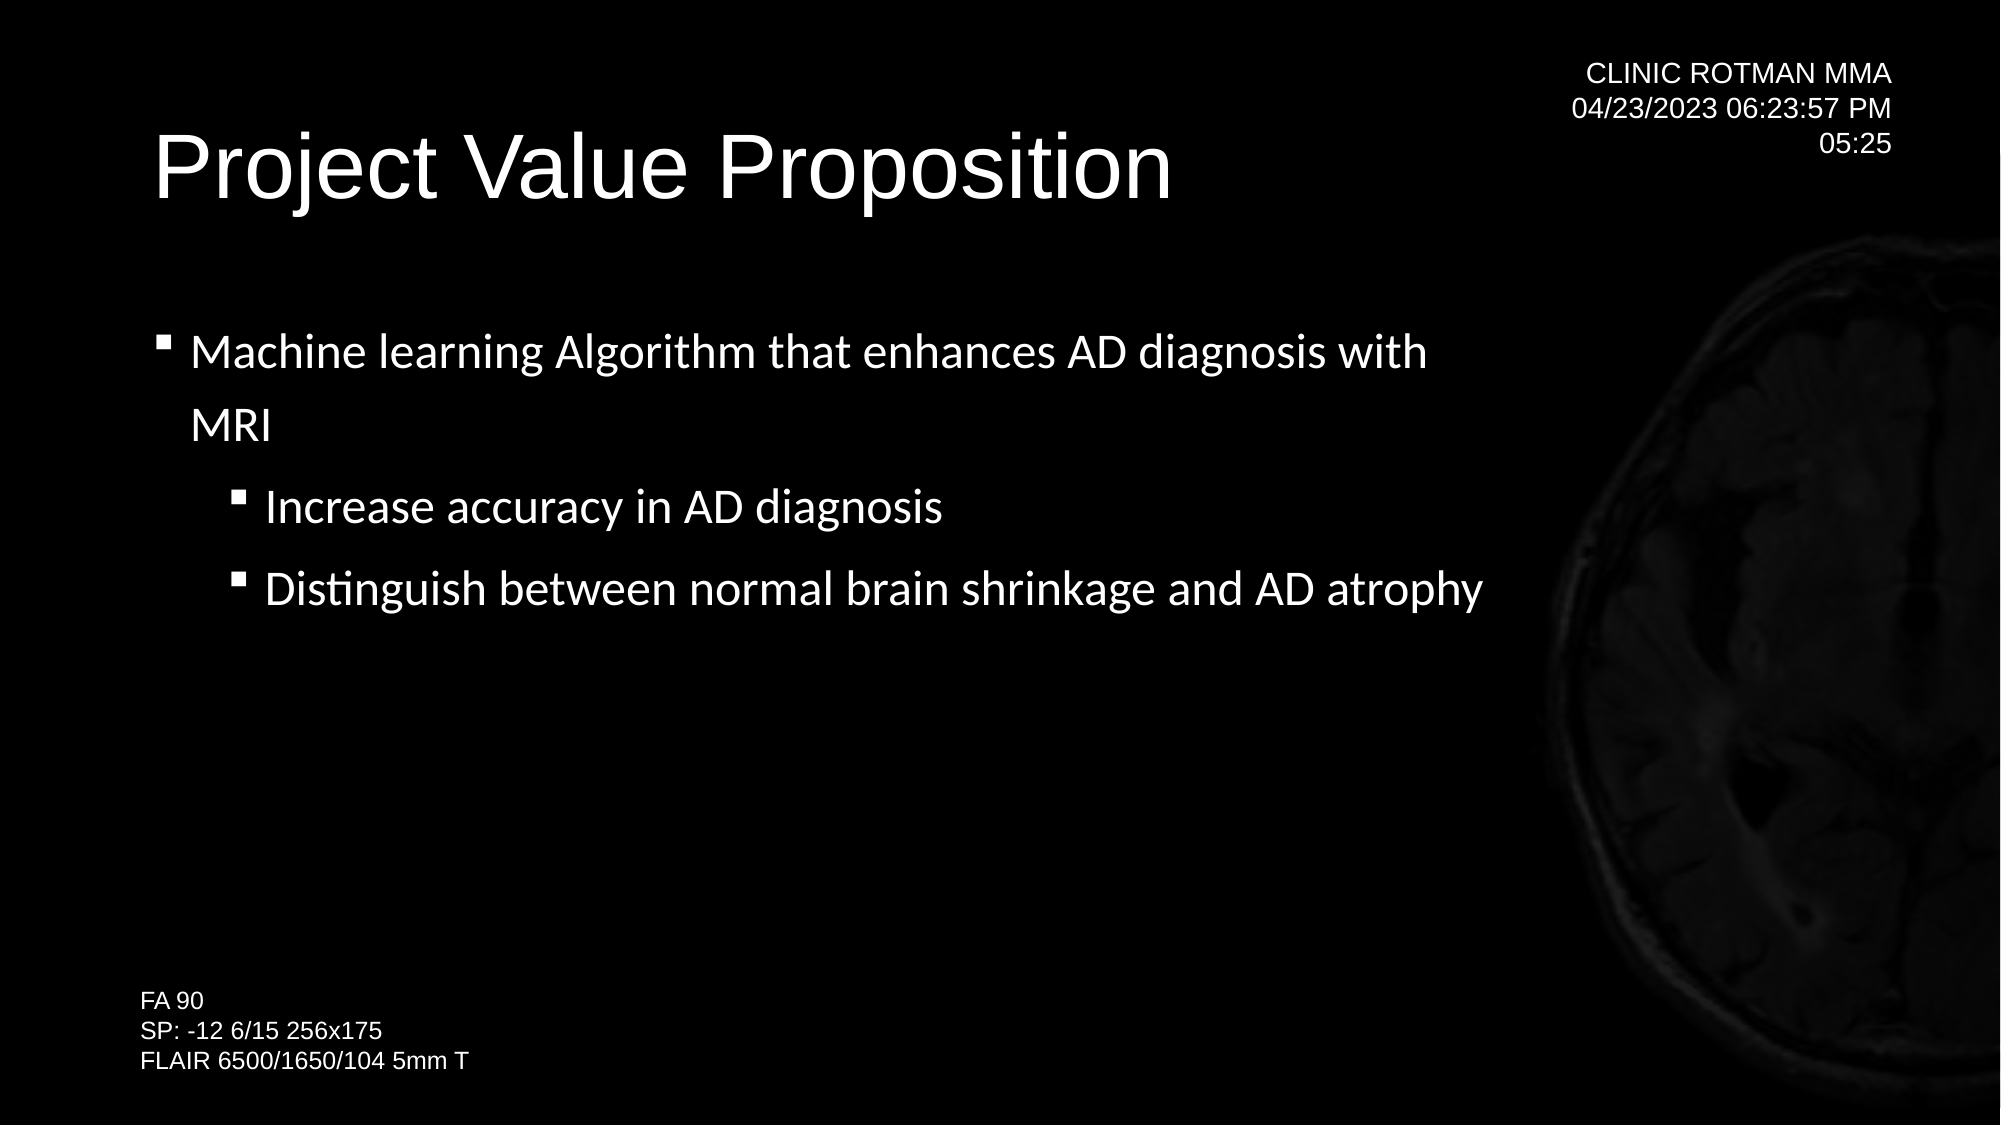

# Project Value Proposition
Machine learning Algorithm that enhances AD diagnosis with MRI
Increase accuracy in AD diagnosis
Distinguish between normal brain shrinkage and AD atrophy